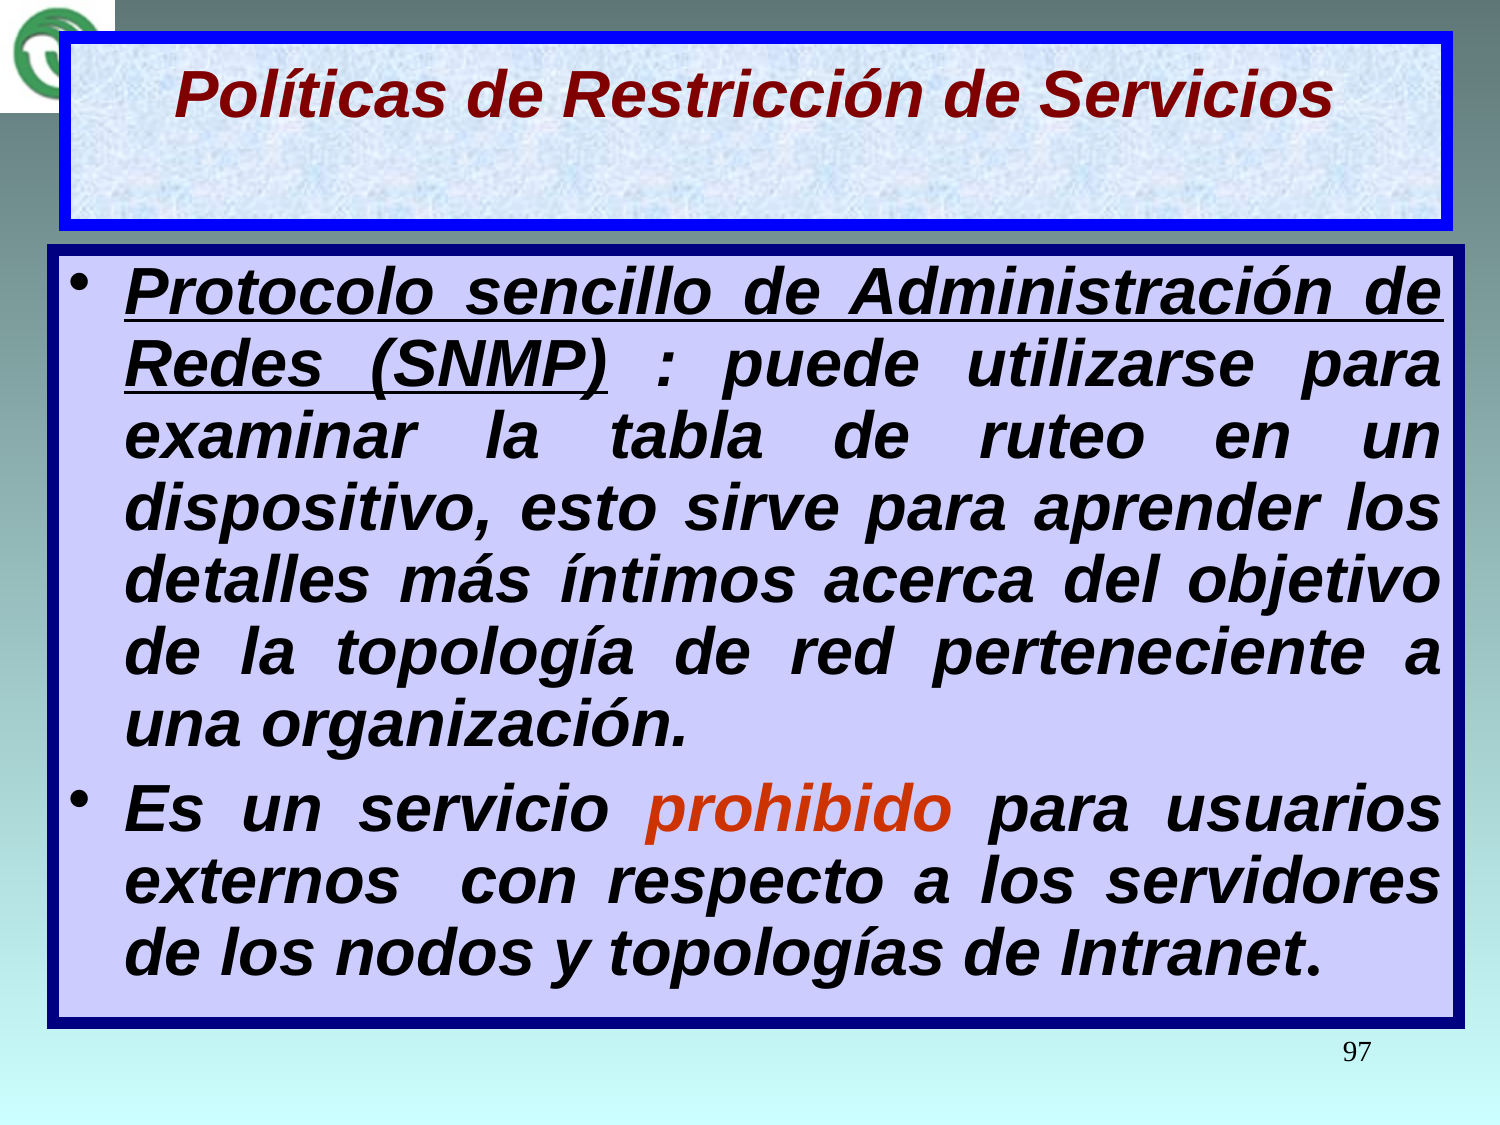

# Políticas de Restricción de Servicios
Protocolo sencillo de Administración de Redes (SNMP) : puede utilizarse para examinar la tabla de ruteo en un dispositivo, esto sirve para aprender los detalles más íntimos acerca del objetivo de la topología de red perteneciente a una organización.
Es un servicio prohibido para usuarios externos  con respecto a los servidores de los nodos y topologías de Intranet.

97